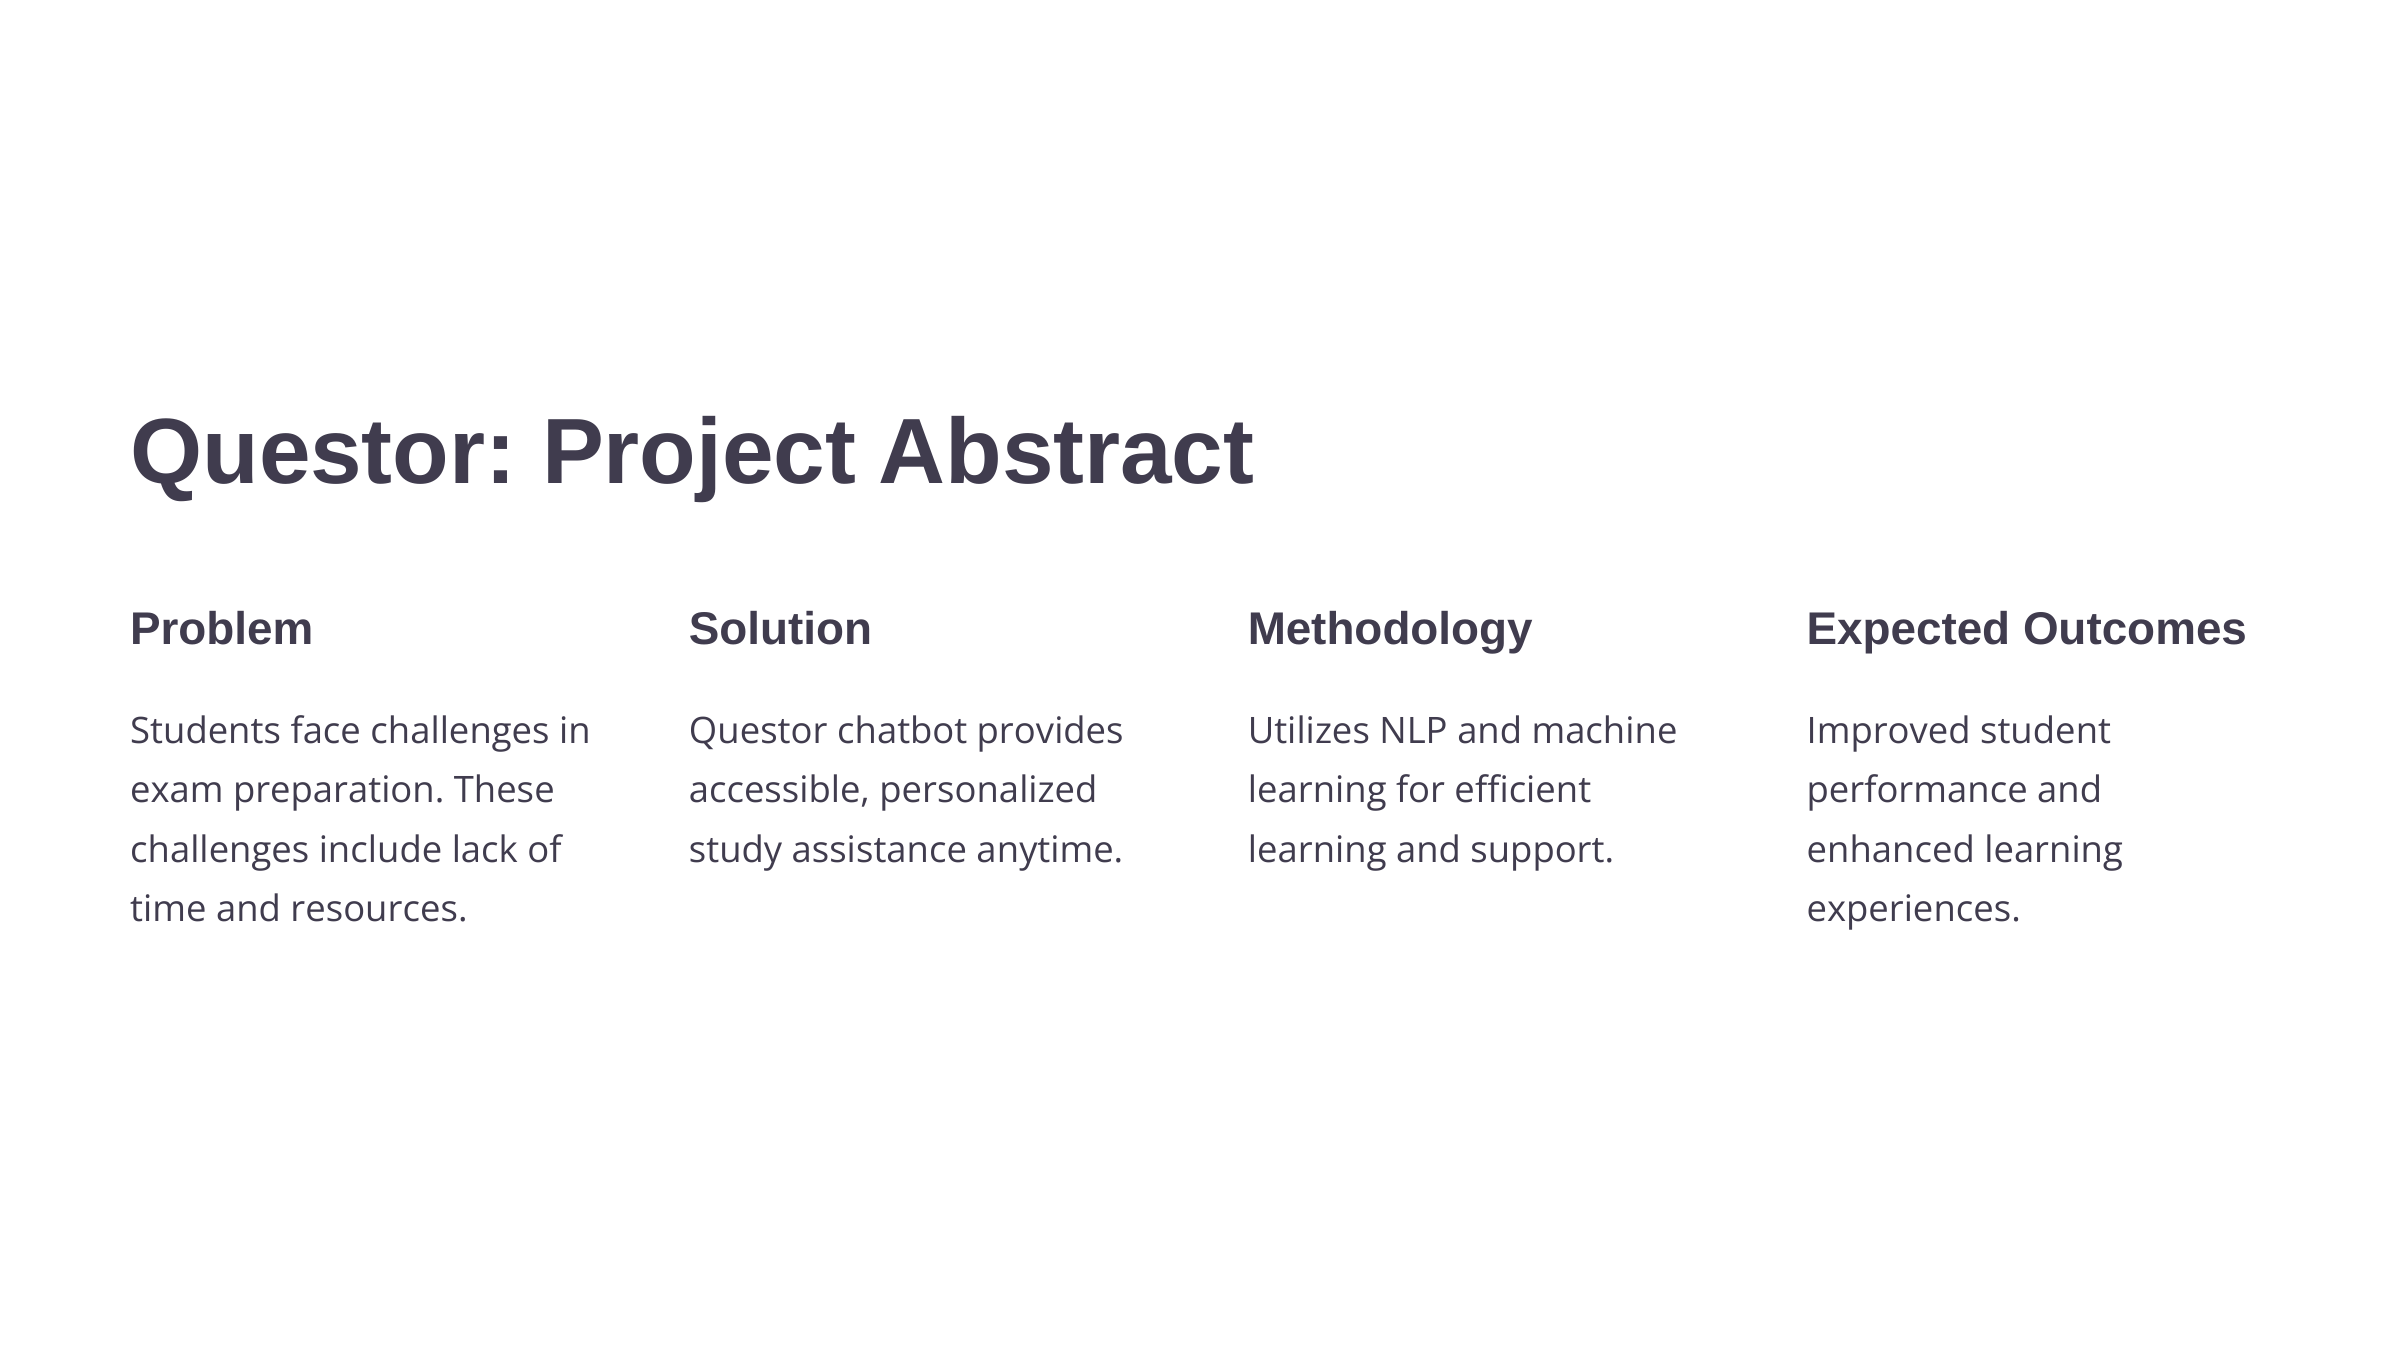

Questor: Project Abstract
Problem
Solution
Methodology
Expected Outcomes
Students face challenges in exam preparation. These challenges include lack of time and resources.
Questor chatbot provides accessible, personalized study assistance anytime.
Utilizes NLP and machine learning for efficient learning and support.
Improved student performance and enhanced learning experiences.